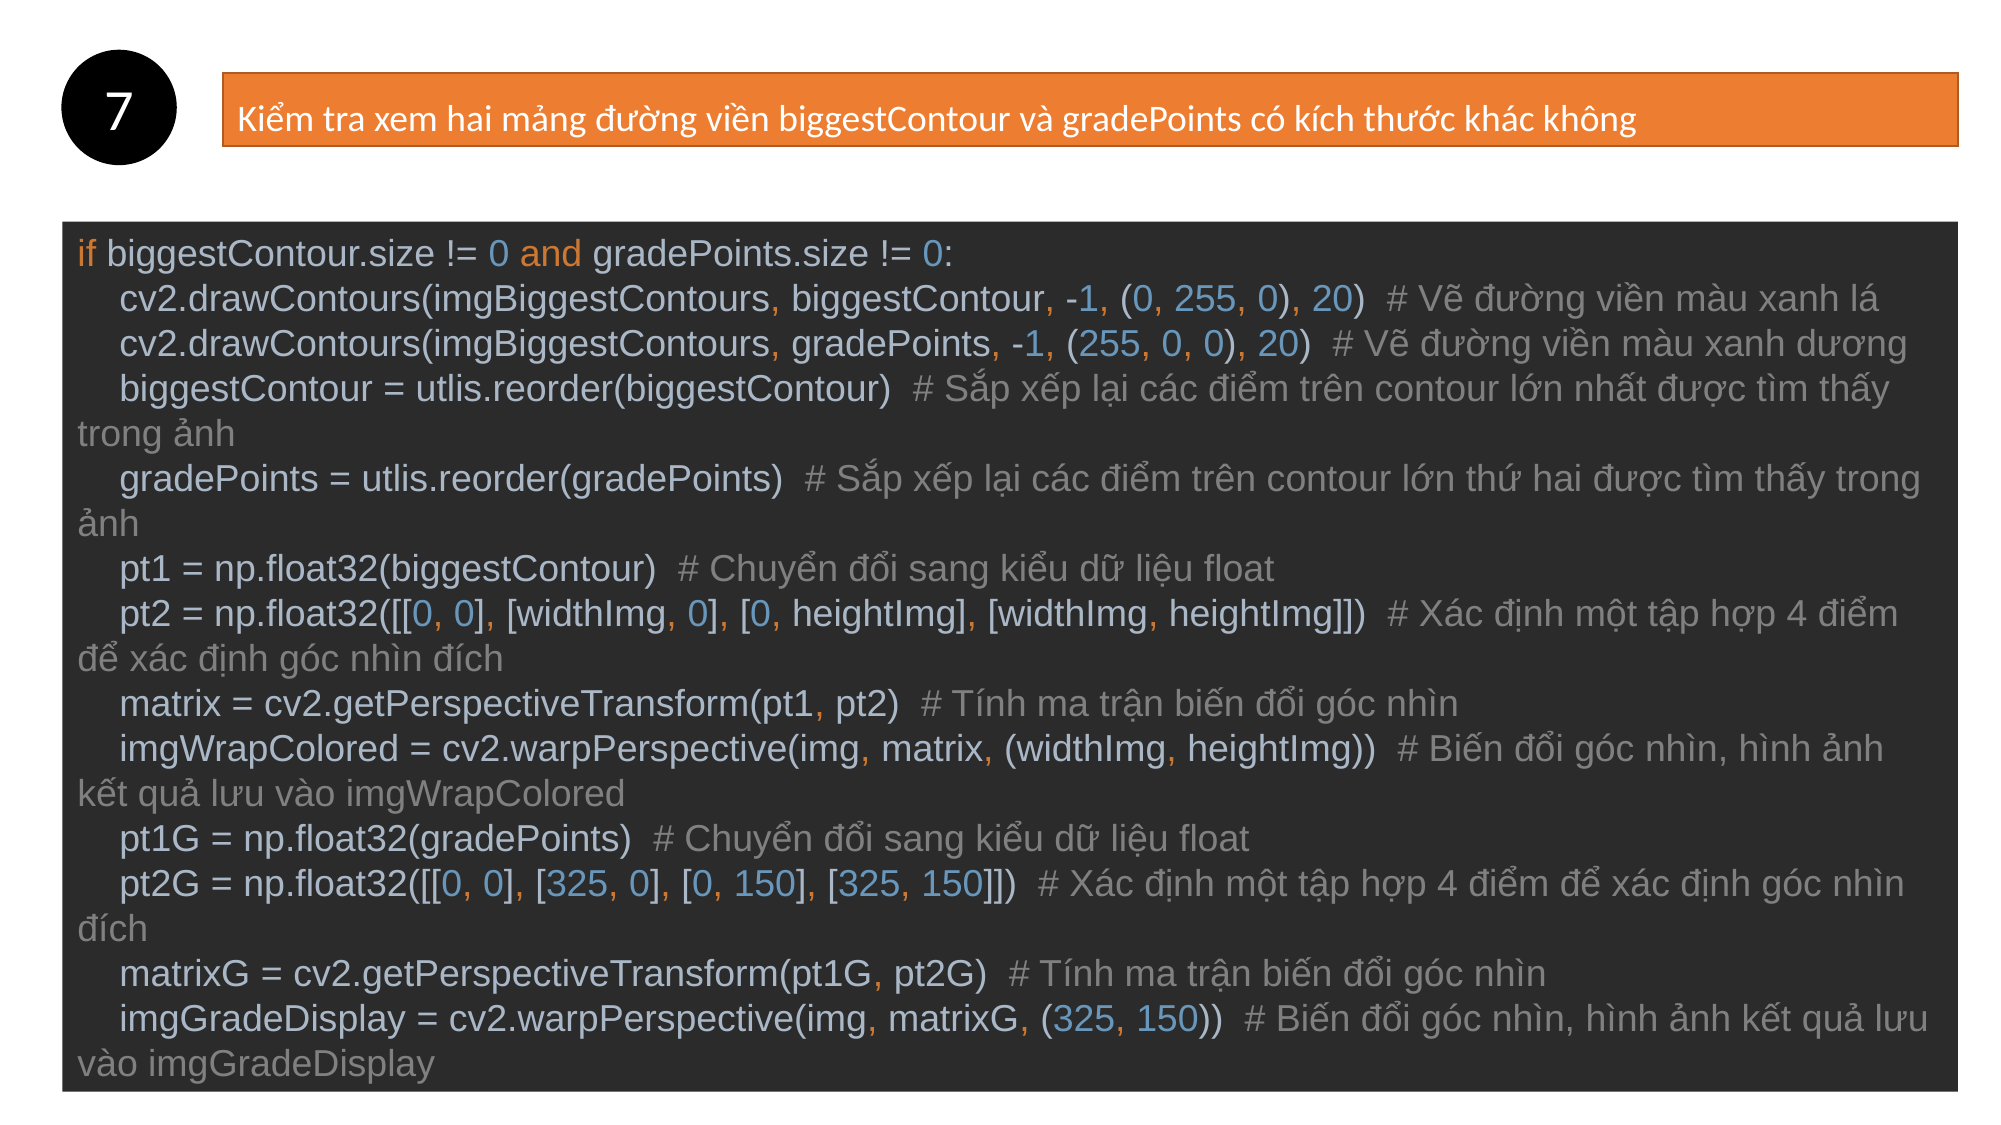

7
Kiểm tra xem hai mảng đường viền biggestContour và gradePoints có kích thước khác không
if biggestContour.size != 0 and gradePoints.size != 0:
    cv2.drawContours(imgBiggestContours, biggestContour, -1, (0, 255, 0), 20)  # Vẽ đường viền màu xanh lá
    cv2.drawContours(imgBiggestContours, gradePoints, -1, (255, 0, 0), 20)  # Vẽ đường viền màu xanh dương
    biggestContour = utlis.reorder(biggestContour)  # Sắp xếp lại các điểm trên contour lớn nhất được tìm thấy trong ảnh
    gradePoints = utlis.reorder(gradePoints)  # Sắp xếp lại các điểm trên contour lớn thứ hai được tìm thấy trong ảnh
    pt1 = np.float32(biggestContour)  # Chuyển đổi sang kiểu dữ liệu float
    pt2 = np.float32([[0, 0], [widthImg, 0], [0, heightImg], [widthImg, heightImg]])  # Xác định một tập hợp 4 điểm để xác định góc nhìn đích
    matrix = cv2.getPerspectiveTransform(pt1, pt2)  # Tính ma trận biến đổi góc nhìn
    imgWrapColored = cv2.warpPerspective(img, matrix, (widthImg, heightImg))  # Biến đổi góc nhìn, hình ảnh kết quả lưu vào imgWrapColored
    pt1G = np.float32(gradePoints)  # Chuyển đổi sang kiểu dữ liệu float
    pt2G = np.float32([[0, 0], [325, 0], [0, 150], [325, 150]])  # Xác định một tập hợp 4 điểm để xác định góc nhìn đích
    matrixG = cv2.getPerspectiveTransform(pt1G, pt2G)  # Tính ma trận biến đổi góc nhìn
    imgGradeDisplay = cv2.warpPerspective(img, matrixG, (325, 150))  # Biến đổi góc nhìn, hình ảnh kết quả lưu vào imgGradeDisplay